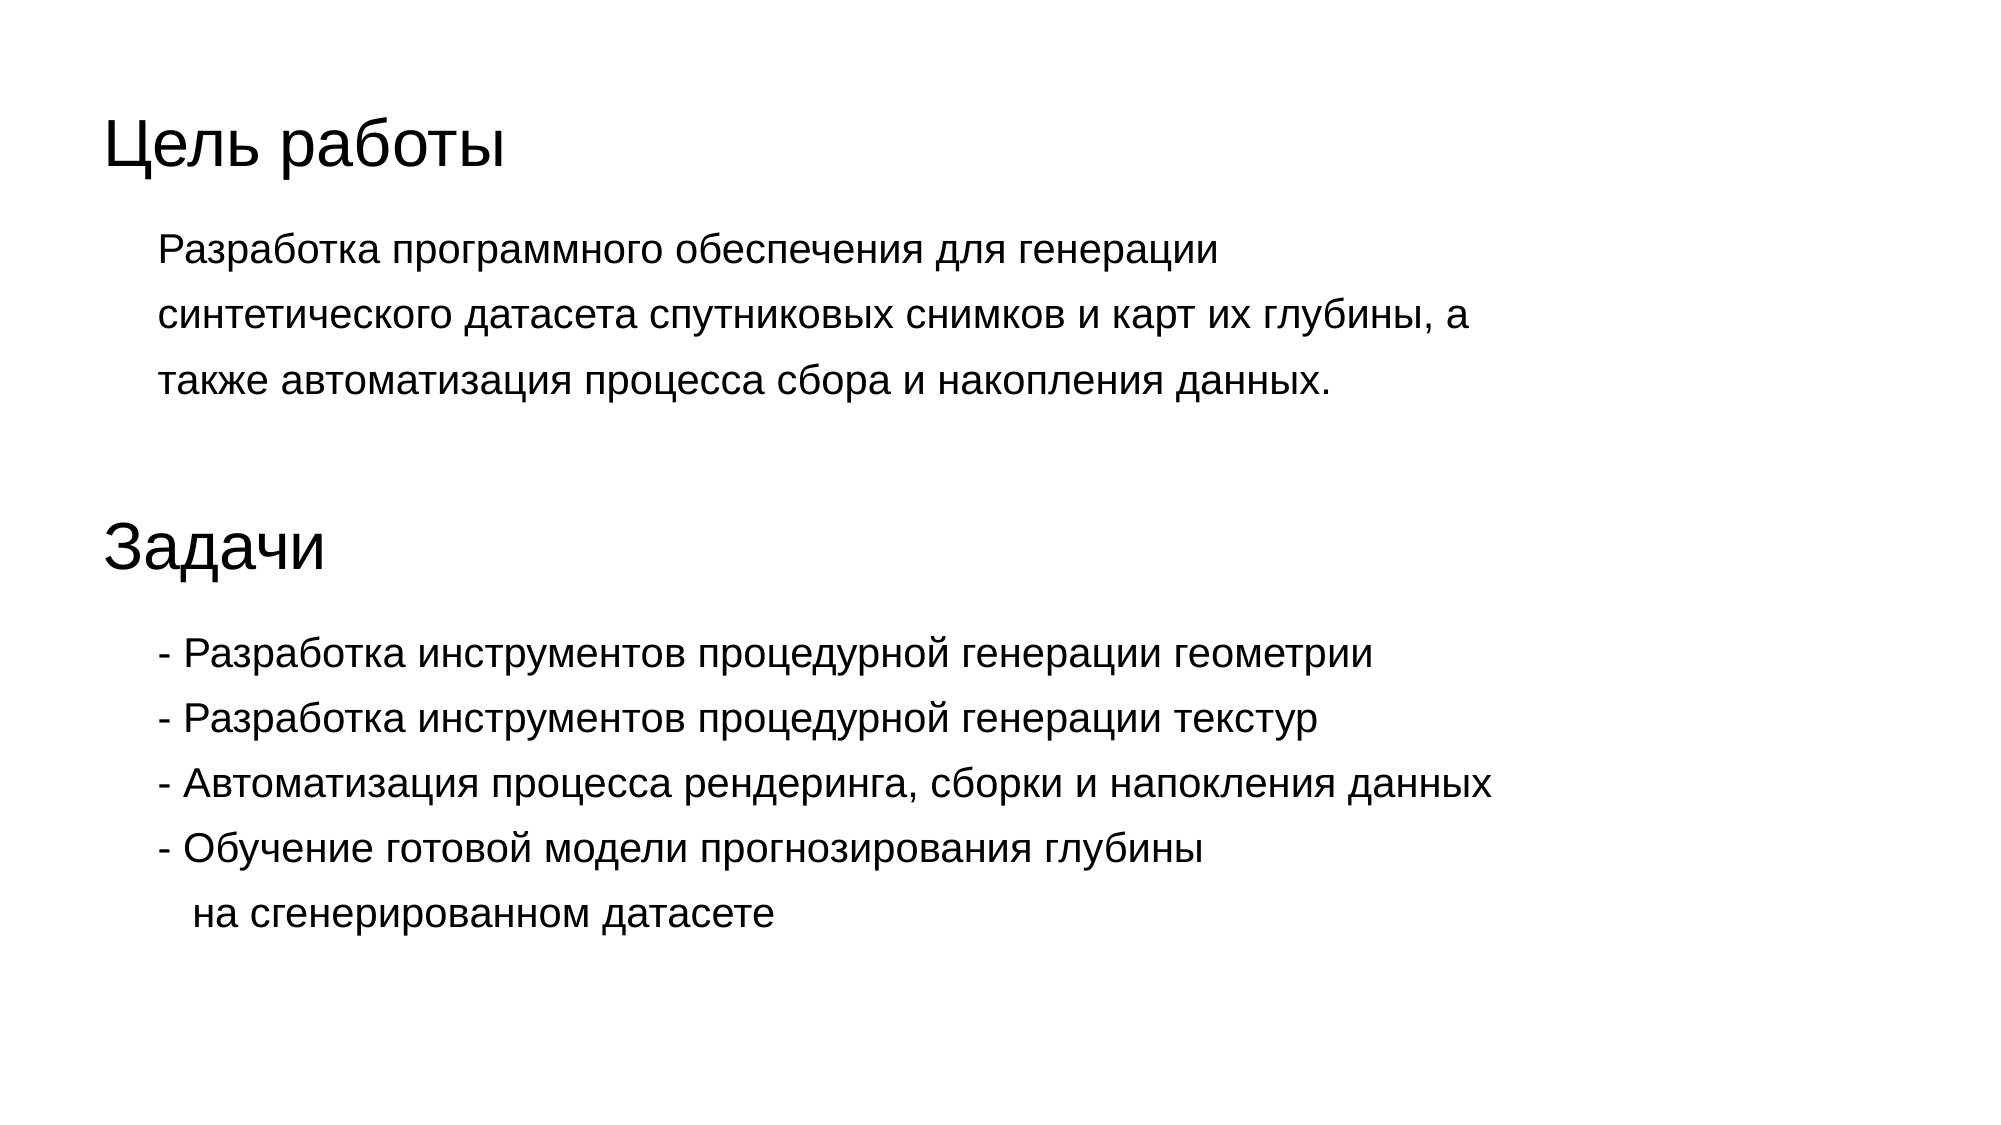

# Цель работы
Разработка программного обеспечения для генерации синтетического датасета спутниковых снимков и карт их глубины, а также автоматизация процесса сбора и накопления данных.
Задачи
- Разработка инструментов процедурной генерации геометрии
- Разработка инструментов процедурной генерации текстур
- Автоматизация процесса рендеринга, сборки и напокления данных
- Обучение готовой модели прогнозирования глубины
   на сгенерированном датасете